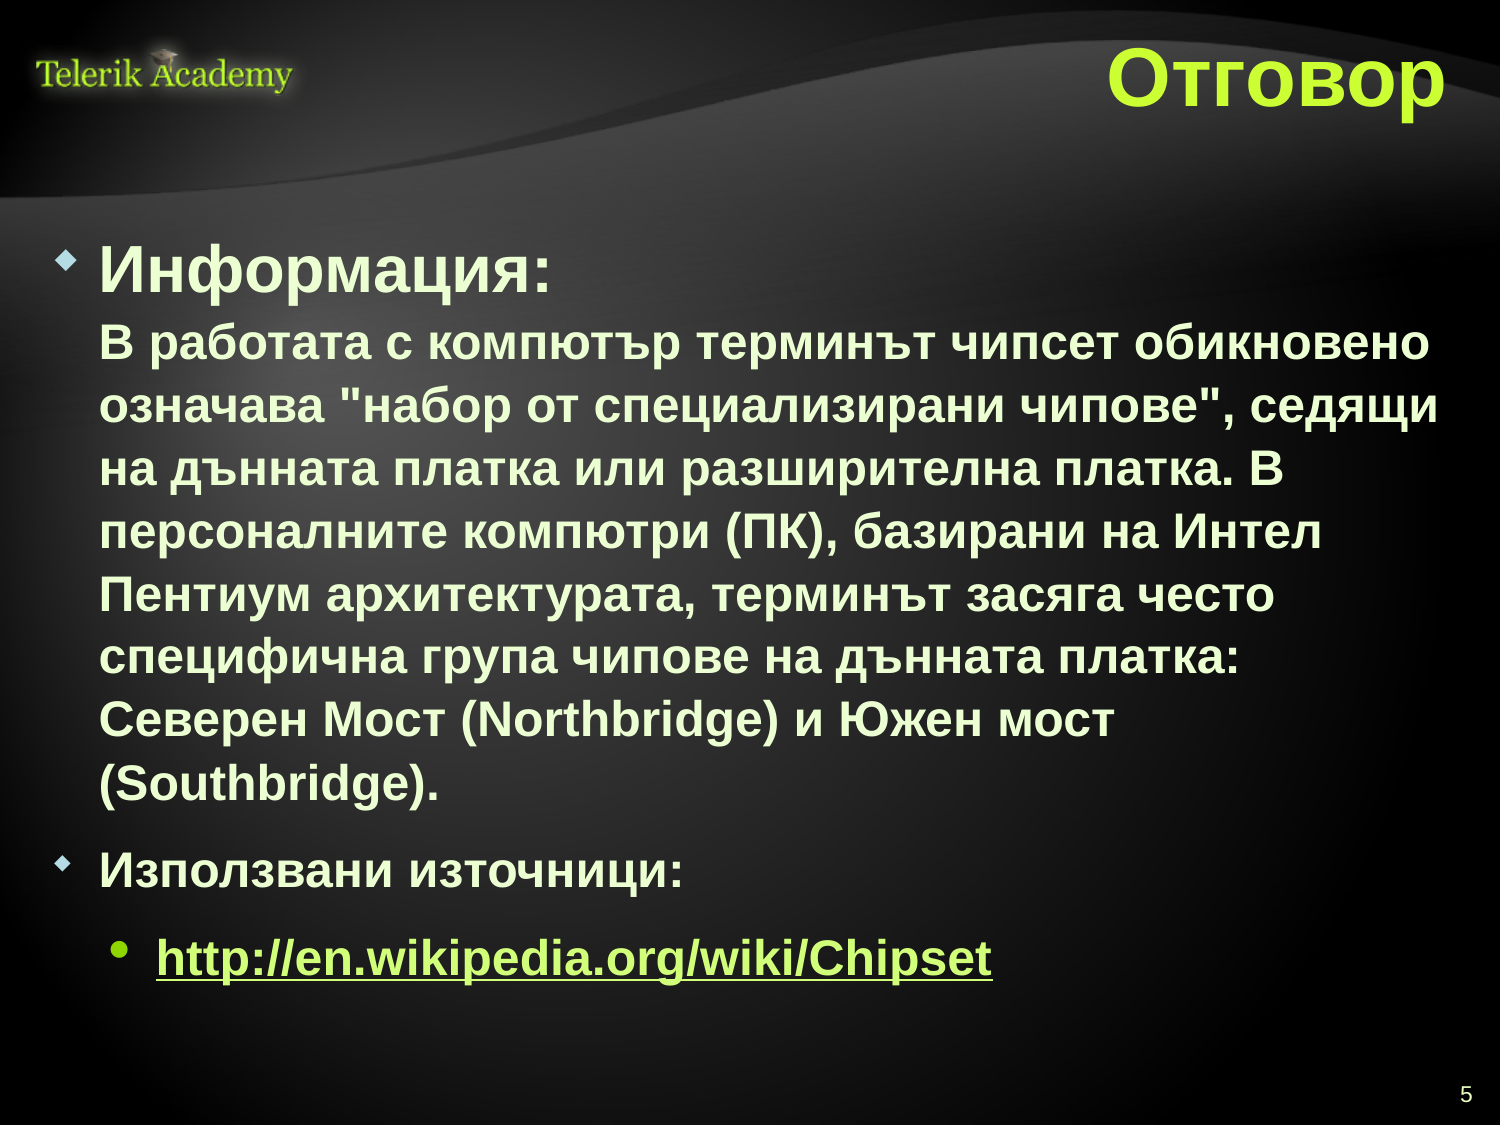

# Отговор

Информация:
В работата с компютър терминът чипсет обикновено означава "набор от специализирани чипове", седящи на дънната платка или разширителна платка. В персоналните компютри (ПК), базирани на Интел Пентиум архитектурата, терминът засяга често специфична група чипове на дънната платка: Северен Мост (Northbridge) и Южен мост (Southbridge).
Използвани източници:
http://en.wikipedia.org/wiki/Chipset

5